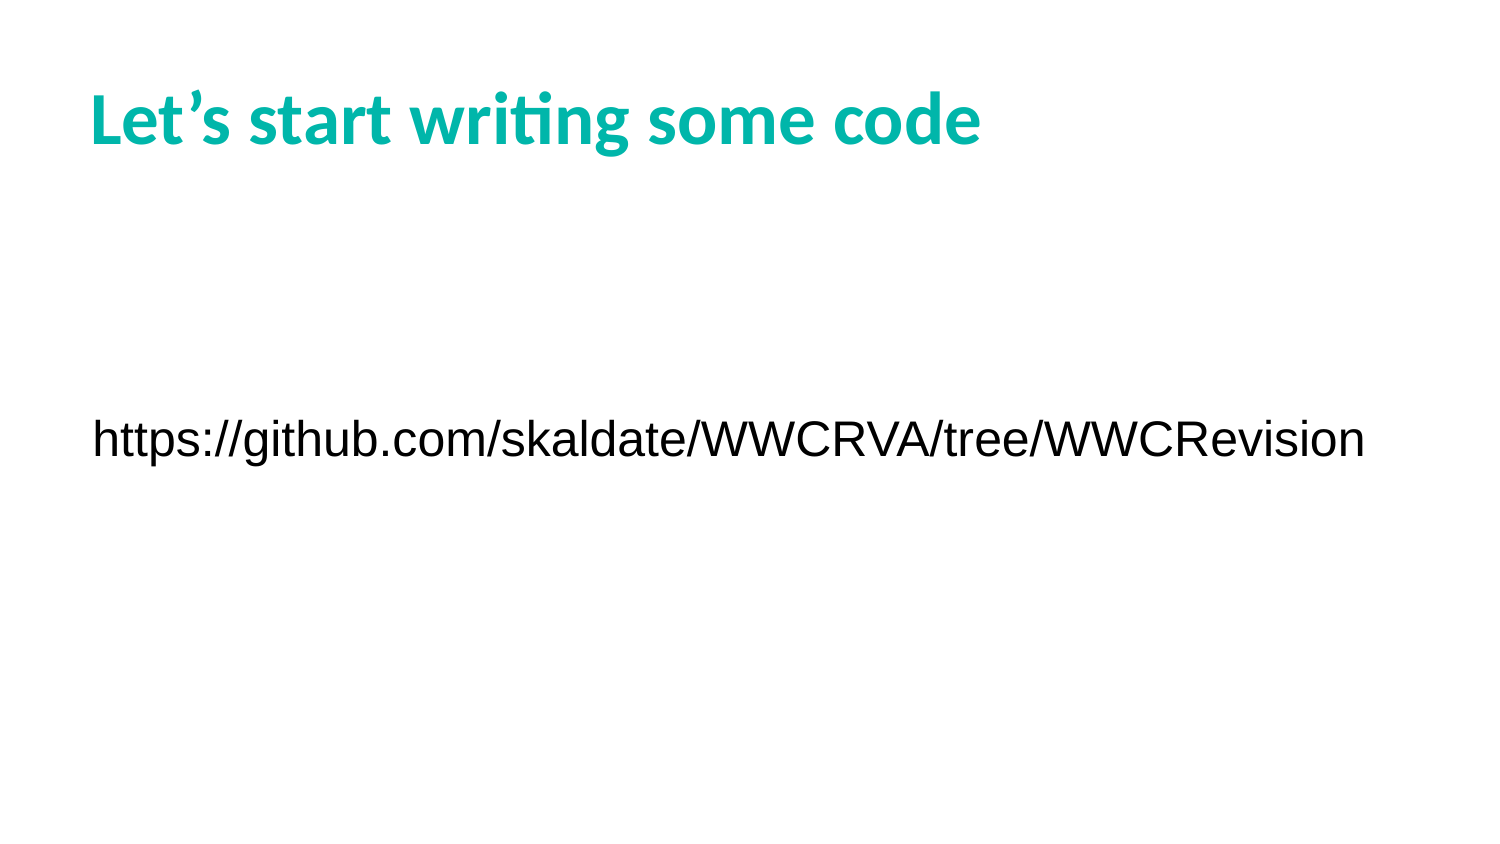

# Let’s start writing some code
https://github.com/skaldate/WWCRVA/tree/WWCRevision